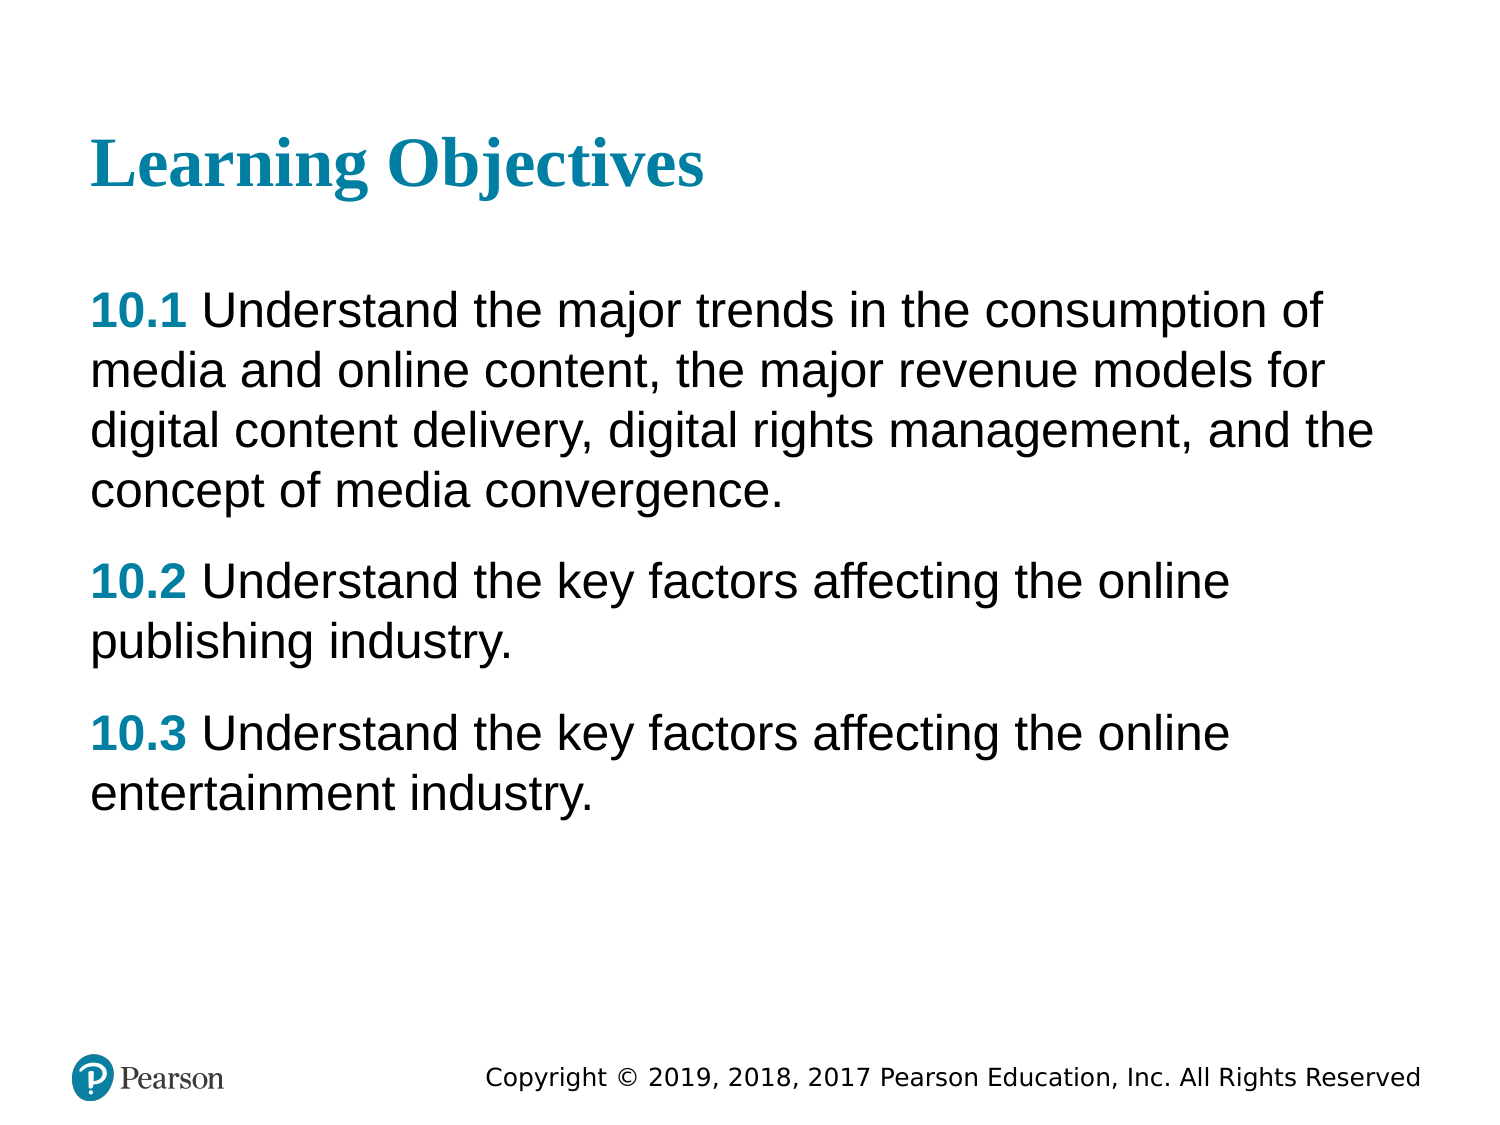

# Learning Objectives
10.1 Understand the major trends in the consumption of media and online content, the major revenue models for digital content delivery, digital rights management, and the concept of media convergence.
10.2 Understand the key factors affecting the online publishing industry.
10.3 Understand the key factors affecting the online entertainment industry.